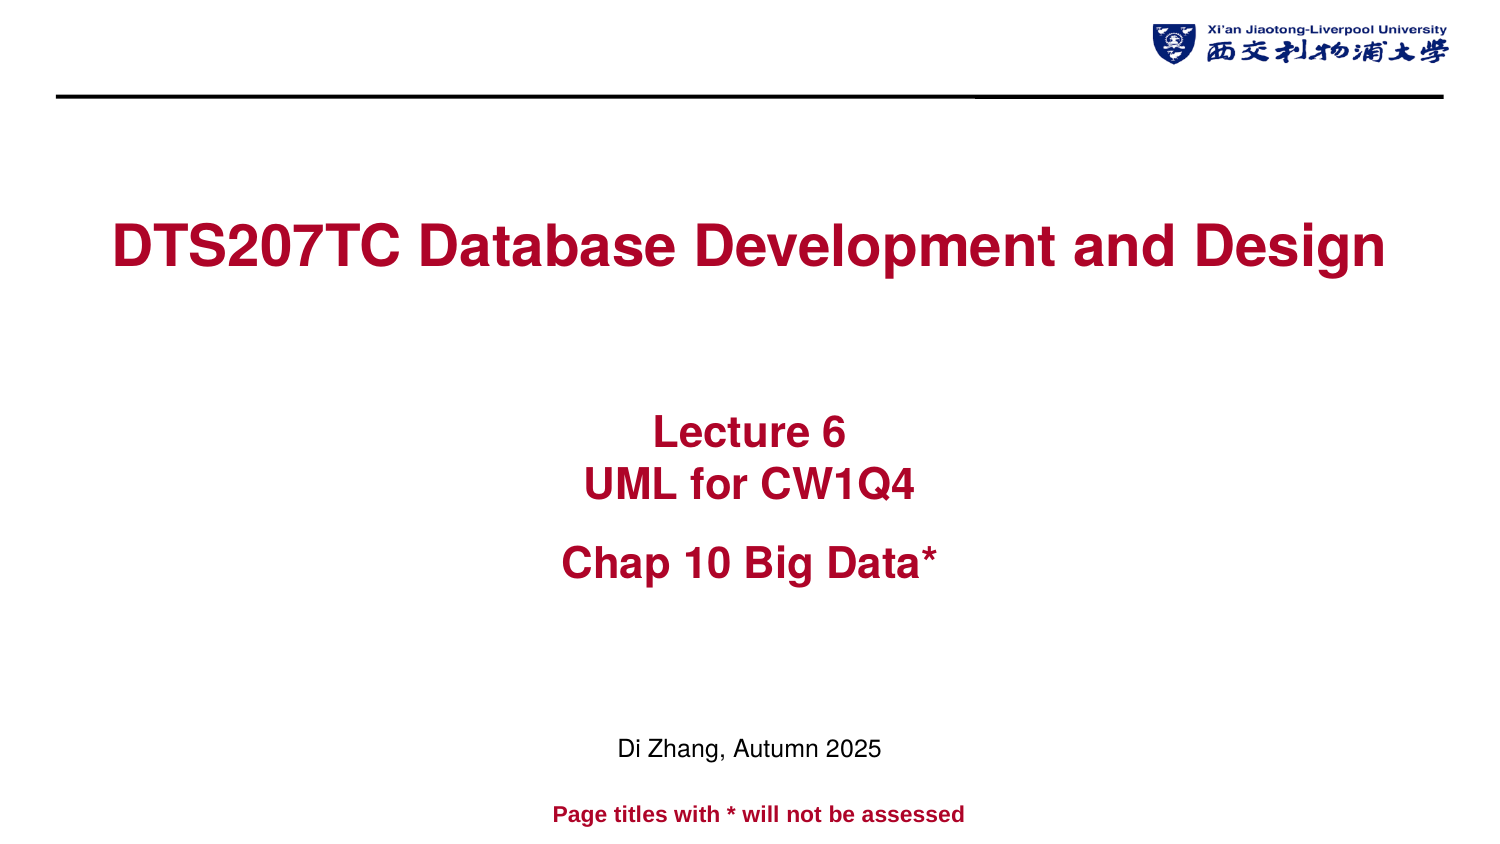

# DTS207TC Database Development and Design
Lecture 6
UML for CW1Q4
Chap 10 Big Data*

Di Zhang, Autumn 2025
Page titles with * will not be assessed